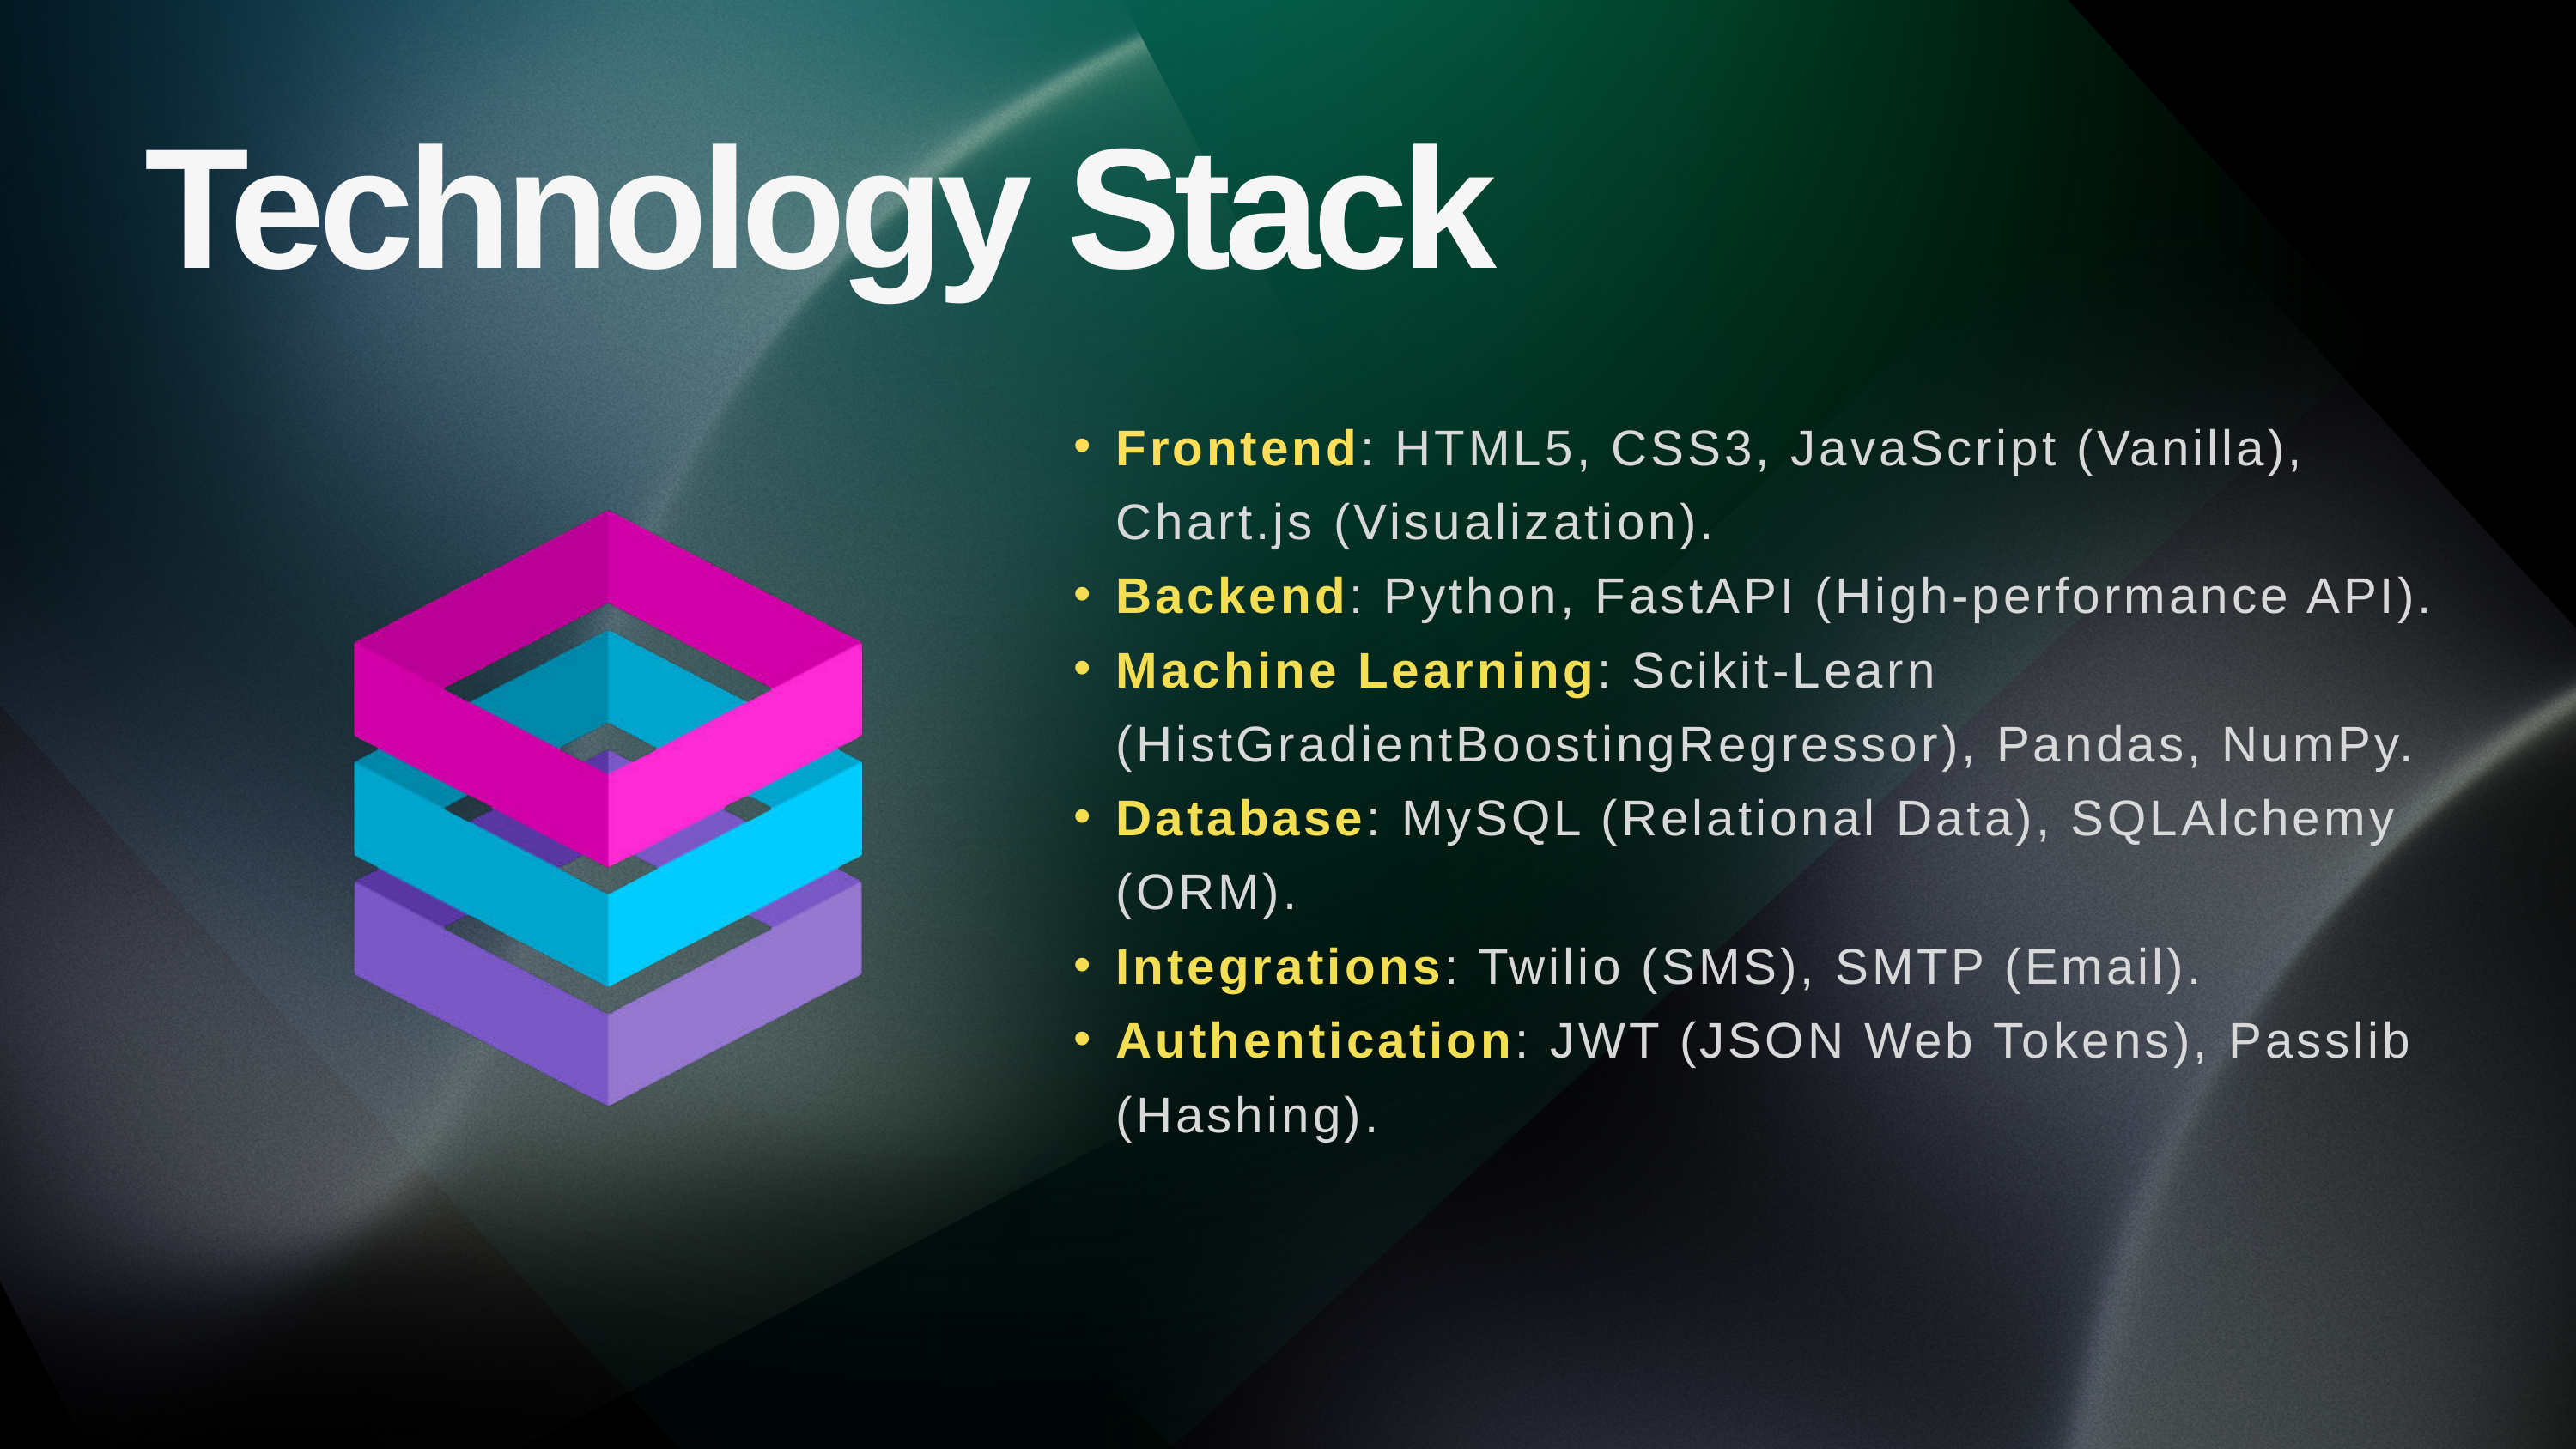

Technology Stack

Frontend: HTML5, CSS3, JavaScript (Vanilla), Chart.js (Visualization).
Backend: Python, FastAPI (High-performance API).
Machine Learning: Scikit-Learn (HistGradientBoostingRegressor), Pandas, NumPy.
Database: MySQL (Relational Data), SQLAlchemy (ORM).
Integrations: Twilio (SMS), SMTP (Email).
Authentication: JWT (JSON Web Tokens), Passlib (Hashing).